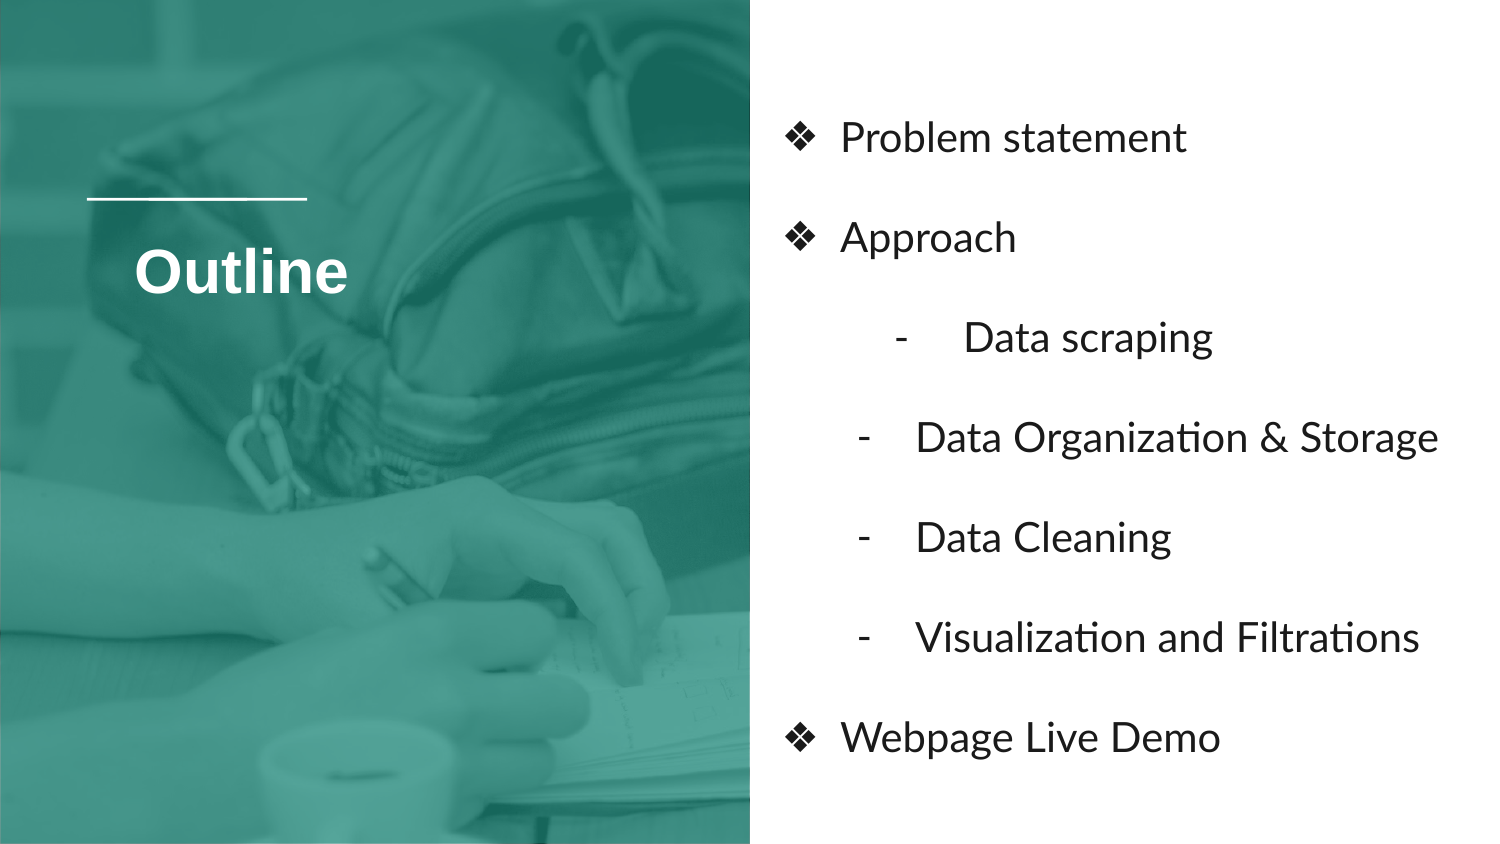

Problem statement
Approach
            -     Data scraping
Data Organization & Storage
Data Cleaning
Visualization and Filtrations
Webpage Live Demo

# Outline